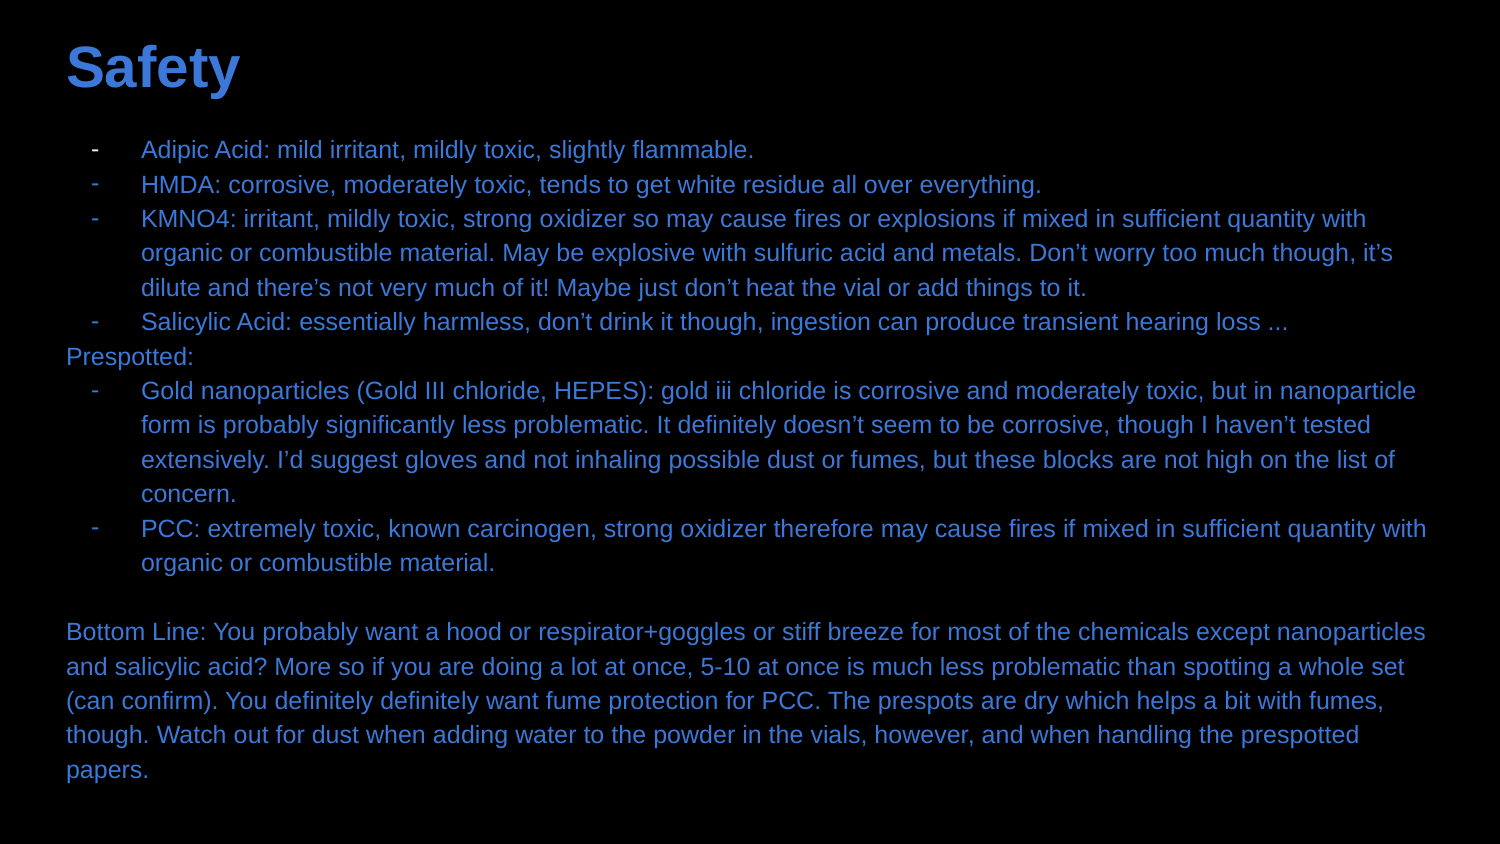

# Safety
Adipic Acid: mild irritant, mildly toxic, slightly flammable.
HMDA: corrosive, moderately toxic, tends to get white residue all over everything.
KMNO4: irritant, mildly toxic, strong oxidizer so may cause fires or explosions if mixed in sufficient quantity with organic or combustible material. May be explosive with sulfuric acid and metals. Don’t worry too much though, it’s dilute and there’s not very much of it! Maybe just don’t heat the vial or add things to it.
Salicylic Acid: essentially harmless, don’t drink it though, ingestion can produce transient hearing loss ...
Prespotted:
Gold nanoparticles (Gold III chloride, HEPES): gold iii chloride is corrosive and moderately toxic, but in nanoparticle form is probably significantly less problematic. It definitely doesn’t seem to be corrosive, though I haven’t tested extensively. I’d suggest gloves and not inhaling possible dust or fumes, but these blocks are not high on the list of concern.
PCC: extremely toxic, known carcinogen, strong oxidizer therefore may cause fires if mixed in sufficient quantity with organic or combustible material.

Bottom Line: You probably want a hood or respirator+goggles or stiff breeze for most of the chemicals except nanoparticles and salicylic acid? More so if you are doing a lot at once, 5-10 at once is much less problematic than spotting a whole set (can confirm). You definitely definitely want fume protection for PCC. The prespots are dry which helps a bit with fumes, though. Watch out for dust when adding water to the powder in the vials, however, and when handling the prespotted papers.